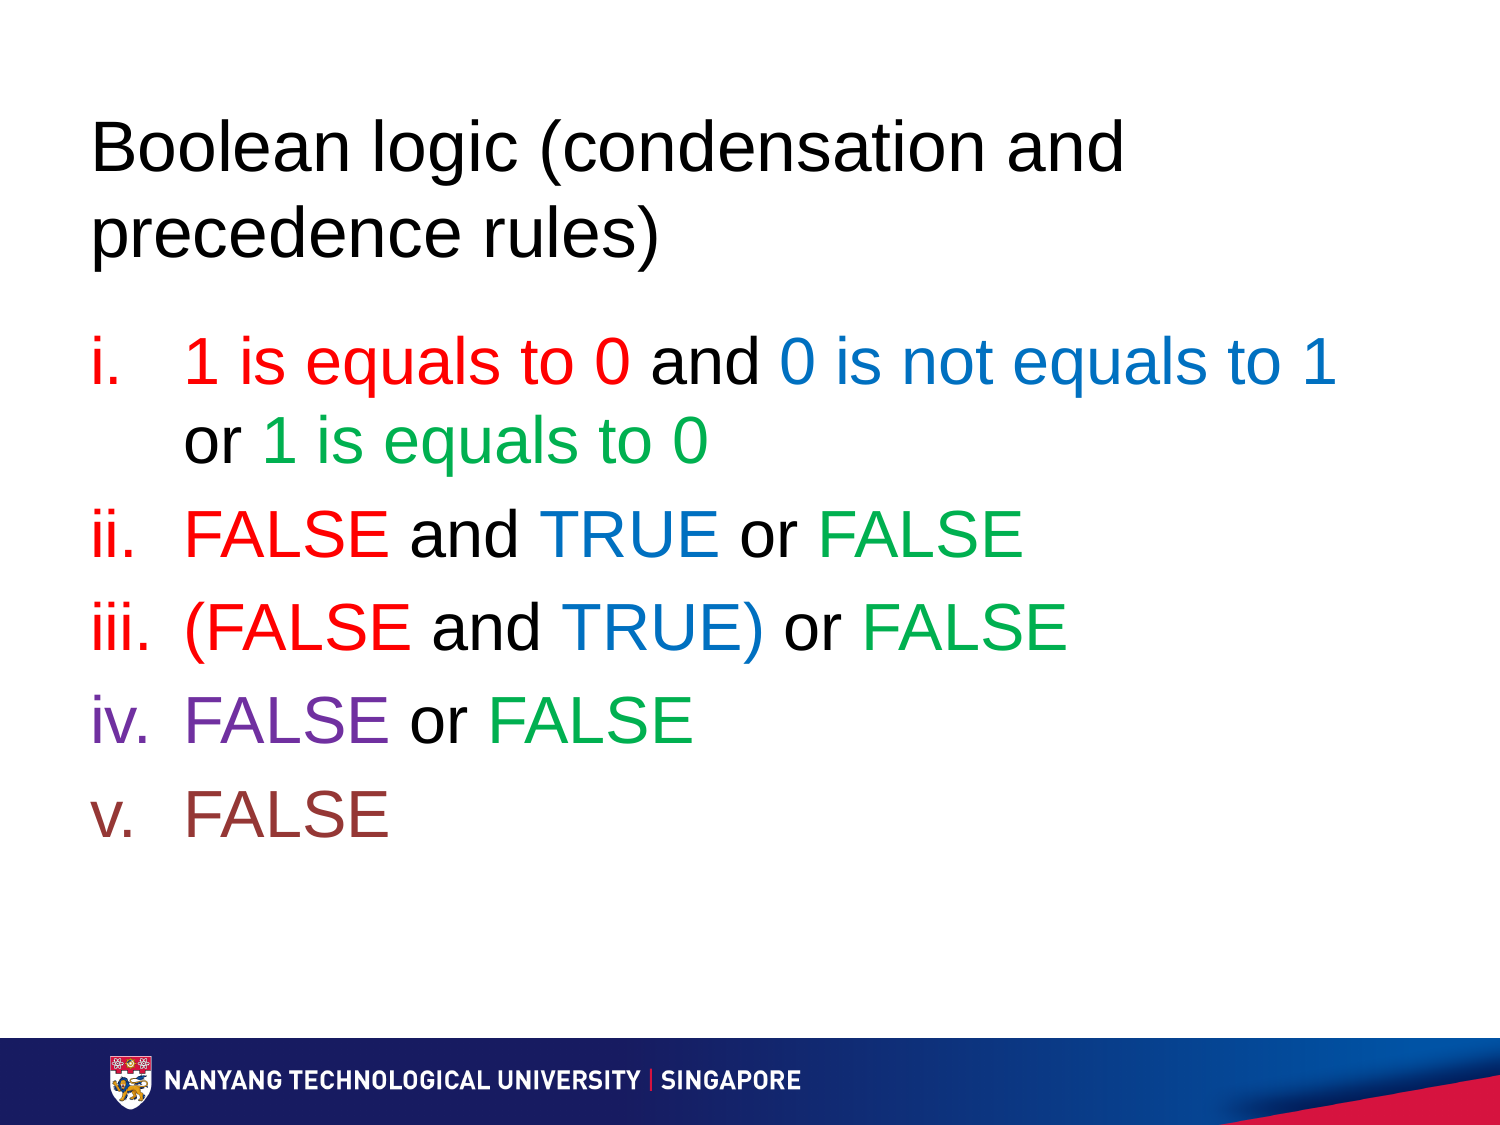

# Boolean logic (condensation and precedence rules)
1 is equals to 0 and 0 is not equals to 1 or 1 is equals to 0
FALSE and TRUE or FALSE
(FALSE and TRUE) or FALSE
FALSE or FALSE
FALSE